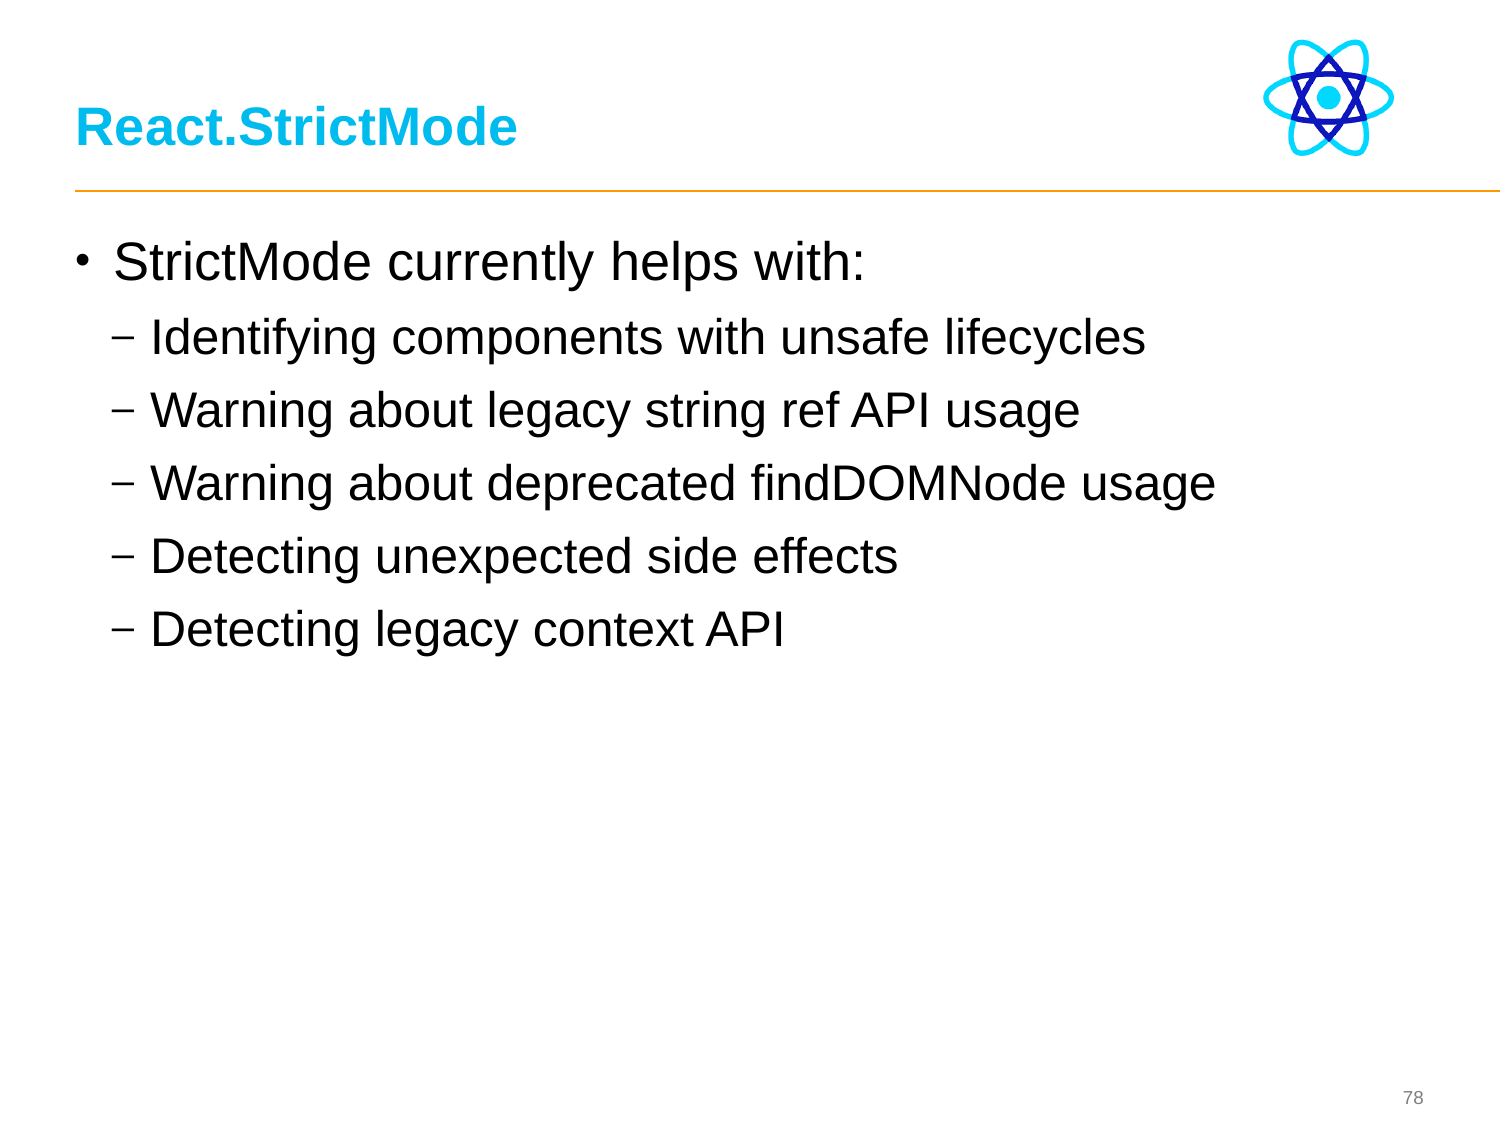

# React.StrictMode
StrictMode currently helps with:
Identifying components with unsafe lifecycles
Warning about legacy string ref API usage
Warning about deprecated findDOMNode usage
Detecting unexpected side effects
Detecting legacy context API